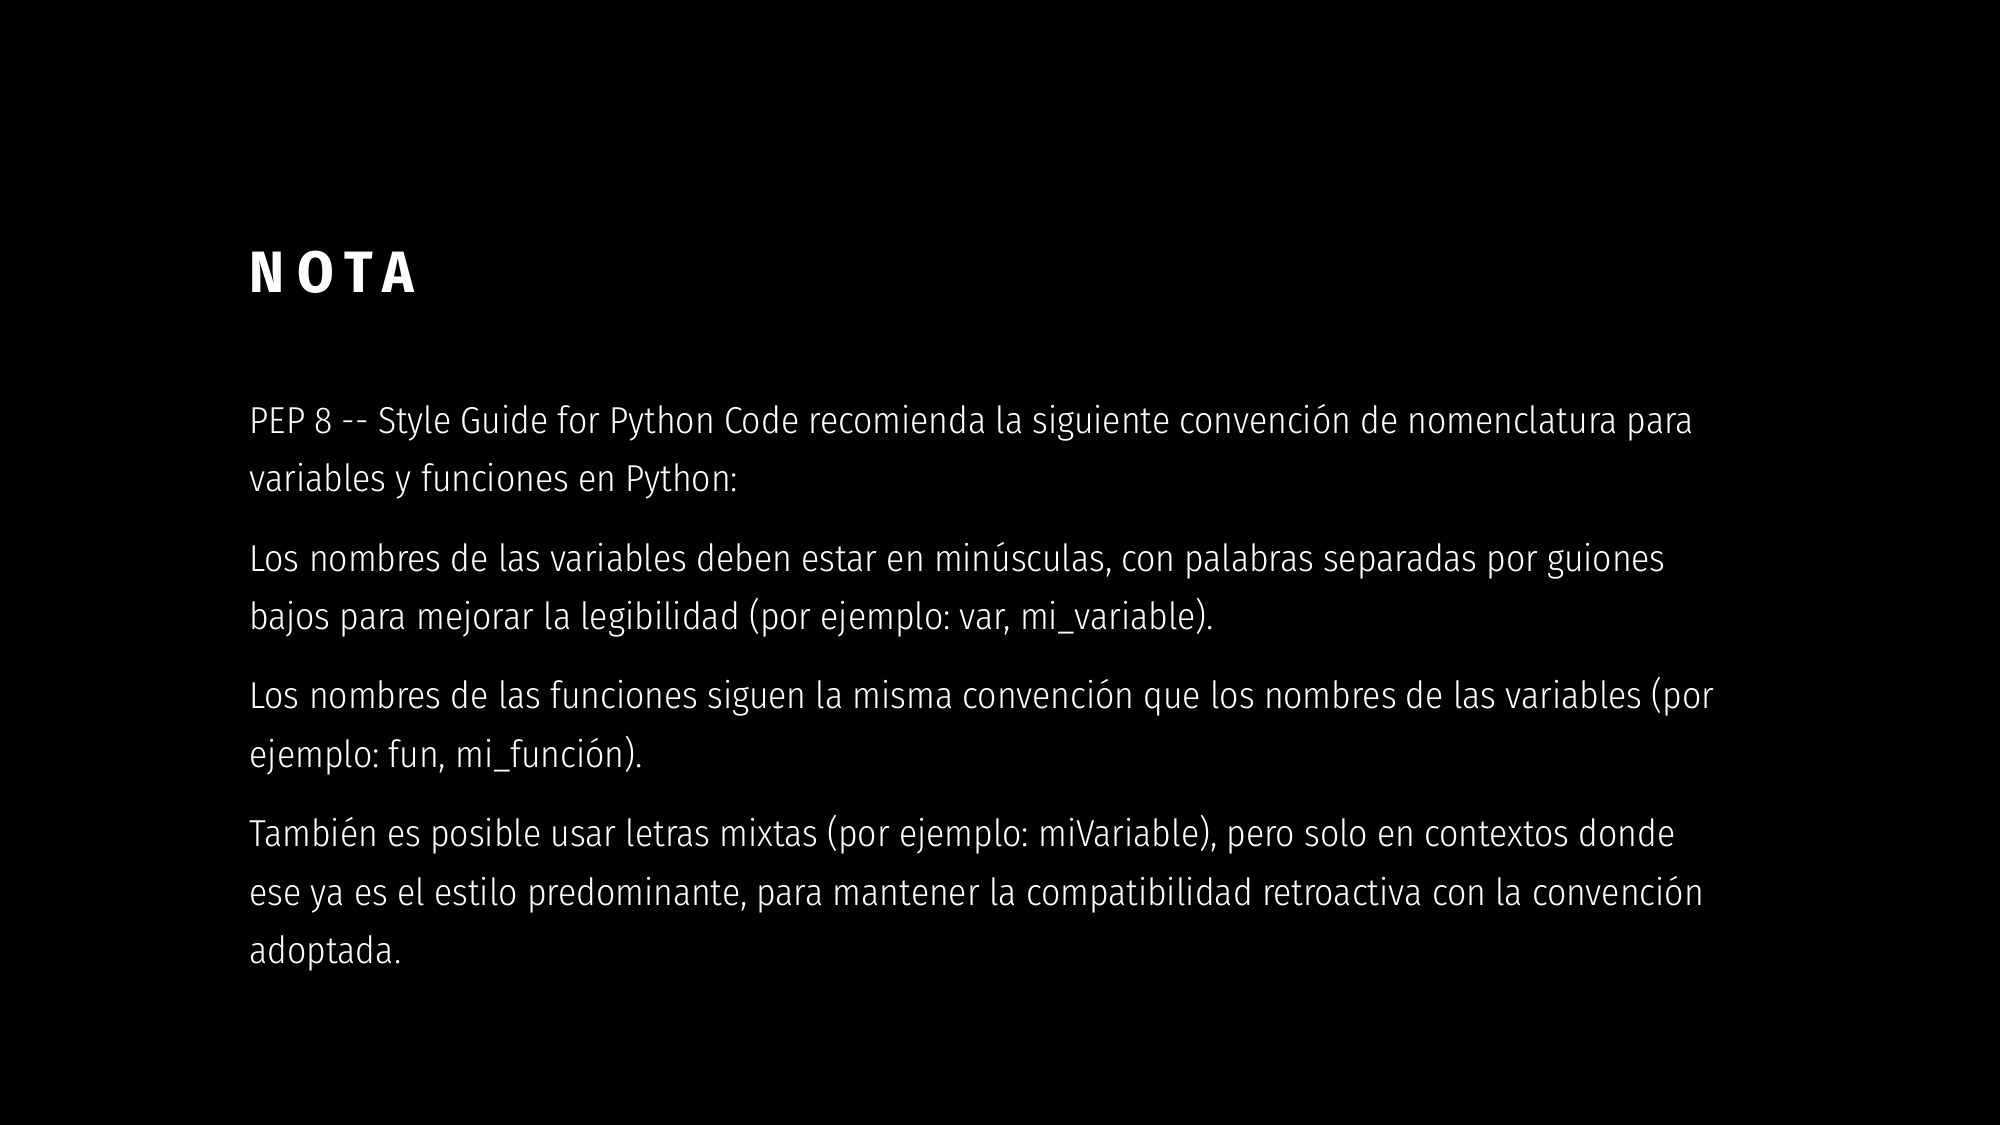

# NOTA
PEP 8 -- Style Guide for Python Code recomienda la siguiente convención de nomenclatura para variables y funciones en Python:
Los nombres de las variables deben estar en minúsculas, con palabras separadas por guiones bajos para mejorar la legibilidad (por ejemplo: var, mi_variable).
Los nombres de las funciones siguen la misma convención que los nombres de las variables (por ejemplo: fun, mi_función).
También es posible usar letras mixtas (por ejemplo: miVariable), pero solo en contextos donde ese ya es el estilo predominante, para mantener la compatibilidad retroactiva con la convención adoptada.